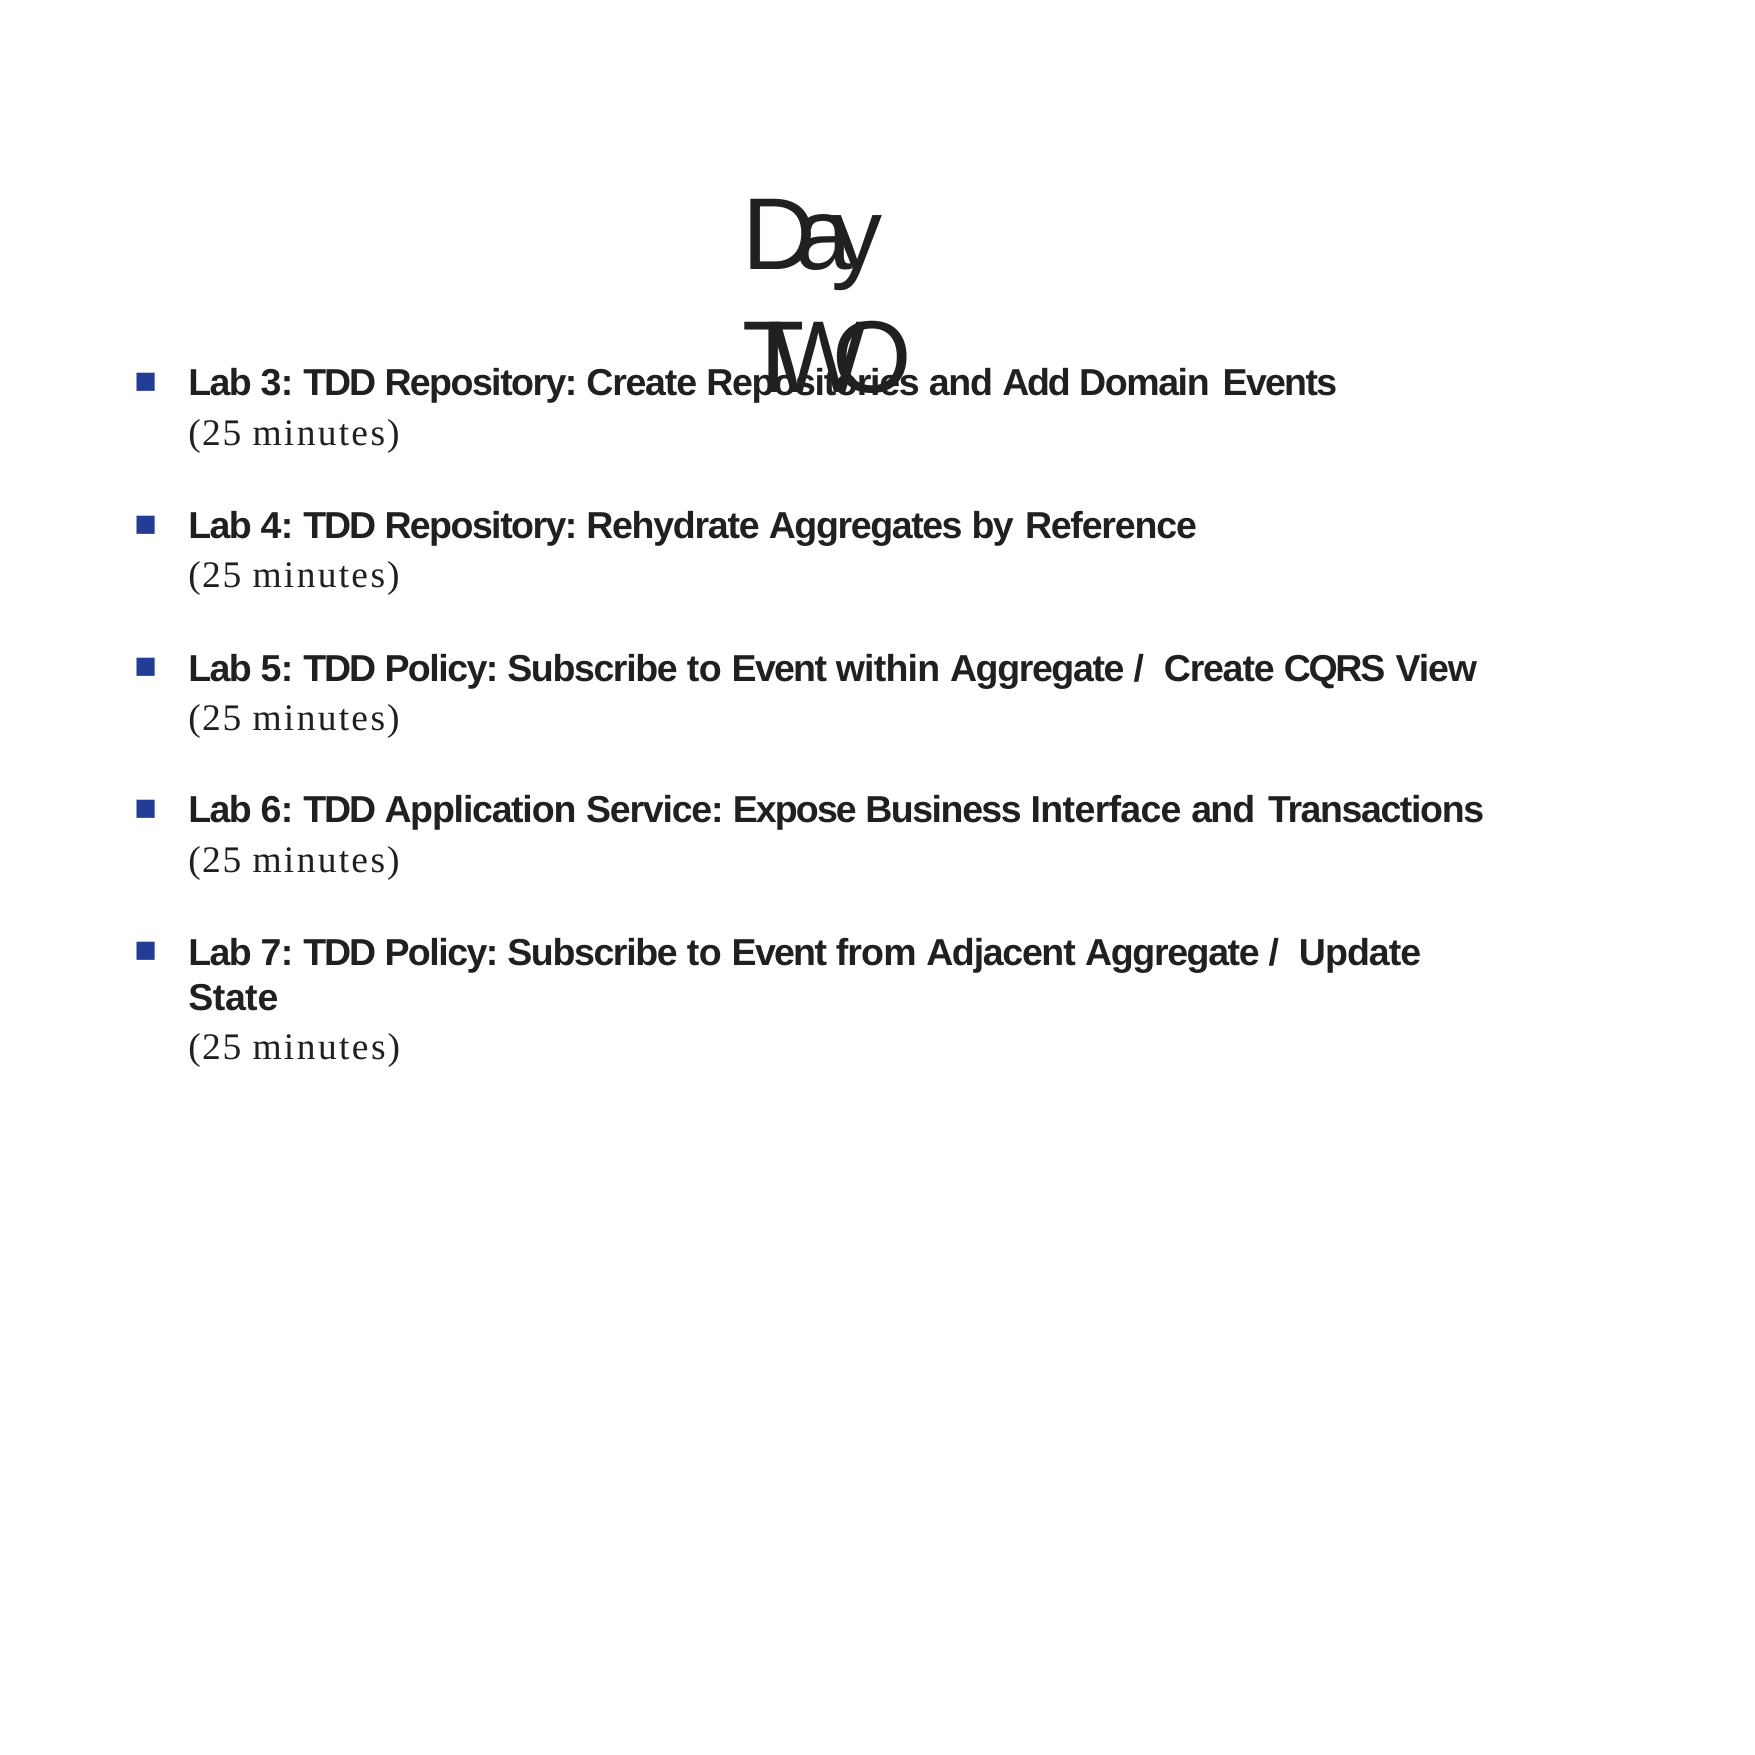

# Day TWO
Lab 3: TDD Repository: Create Repositories and Add Domain Events
(25 minutes)

Lab 4: TDD Repository: Rehydrate Aggregates by Reference
(25 minutes)

Lab 5: TDD Policy: Subscribe to Event within Aggregate / Create CQRS View
(25 minutes)

Lab 6: TDD Application Service: Expose Business Interface and Transactions
(25 minutes)

Lab 7: TDD Policy: Subscribe to Event from Adjacent Aggregate / Update State
(25 minutes)